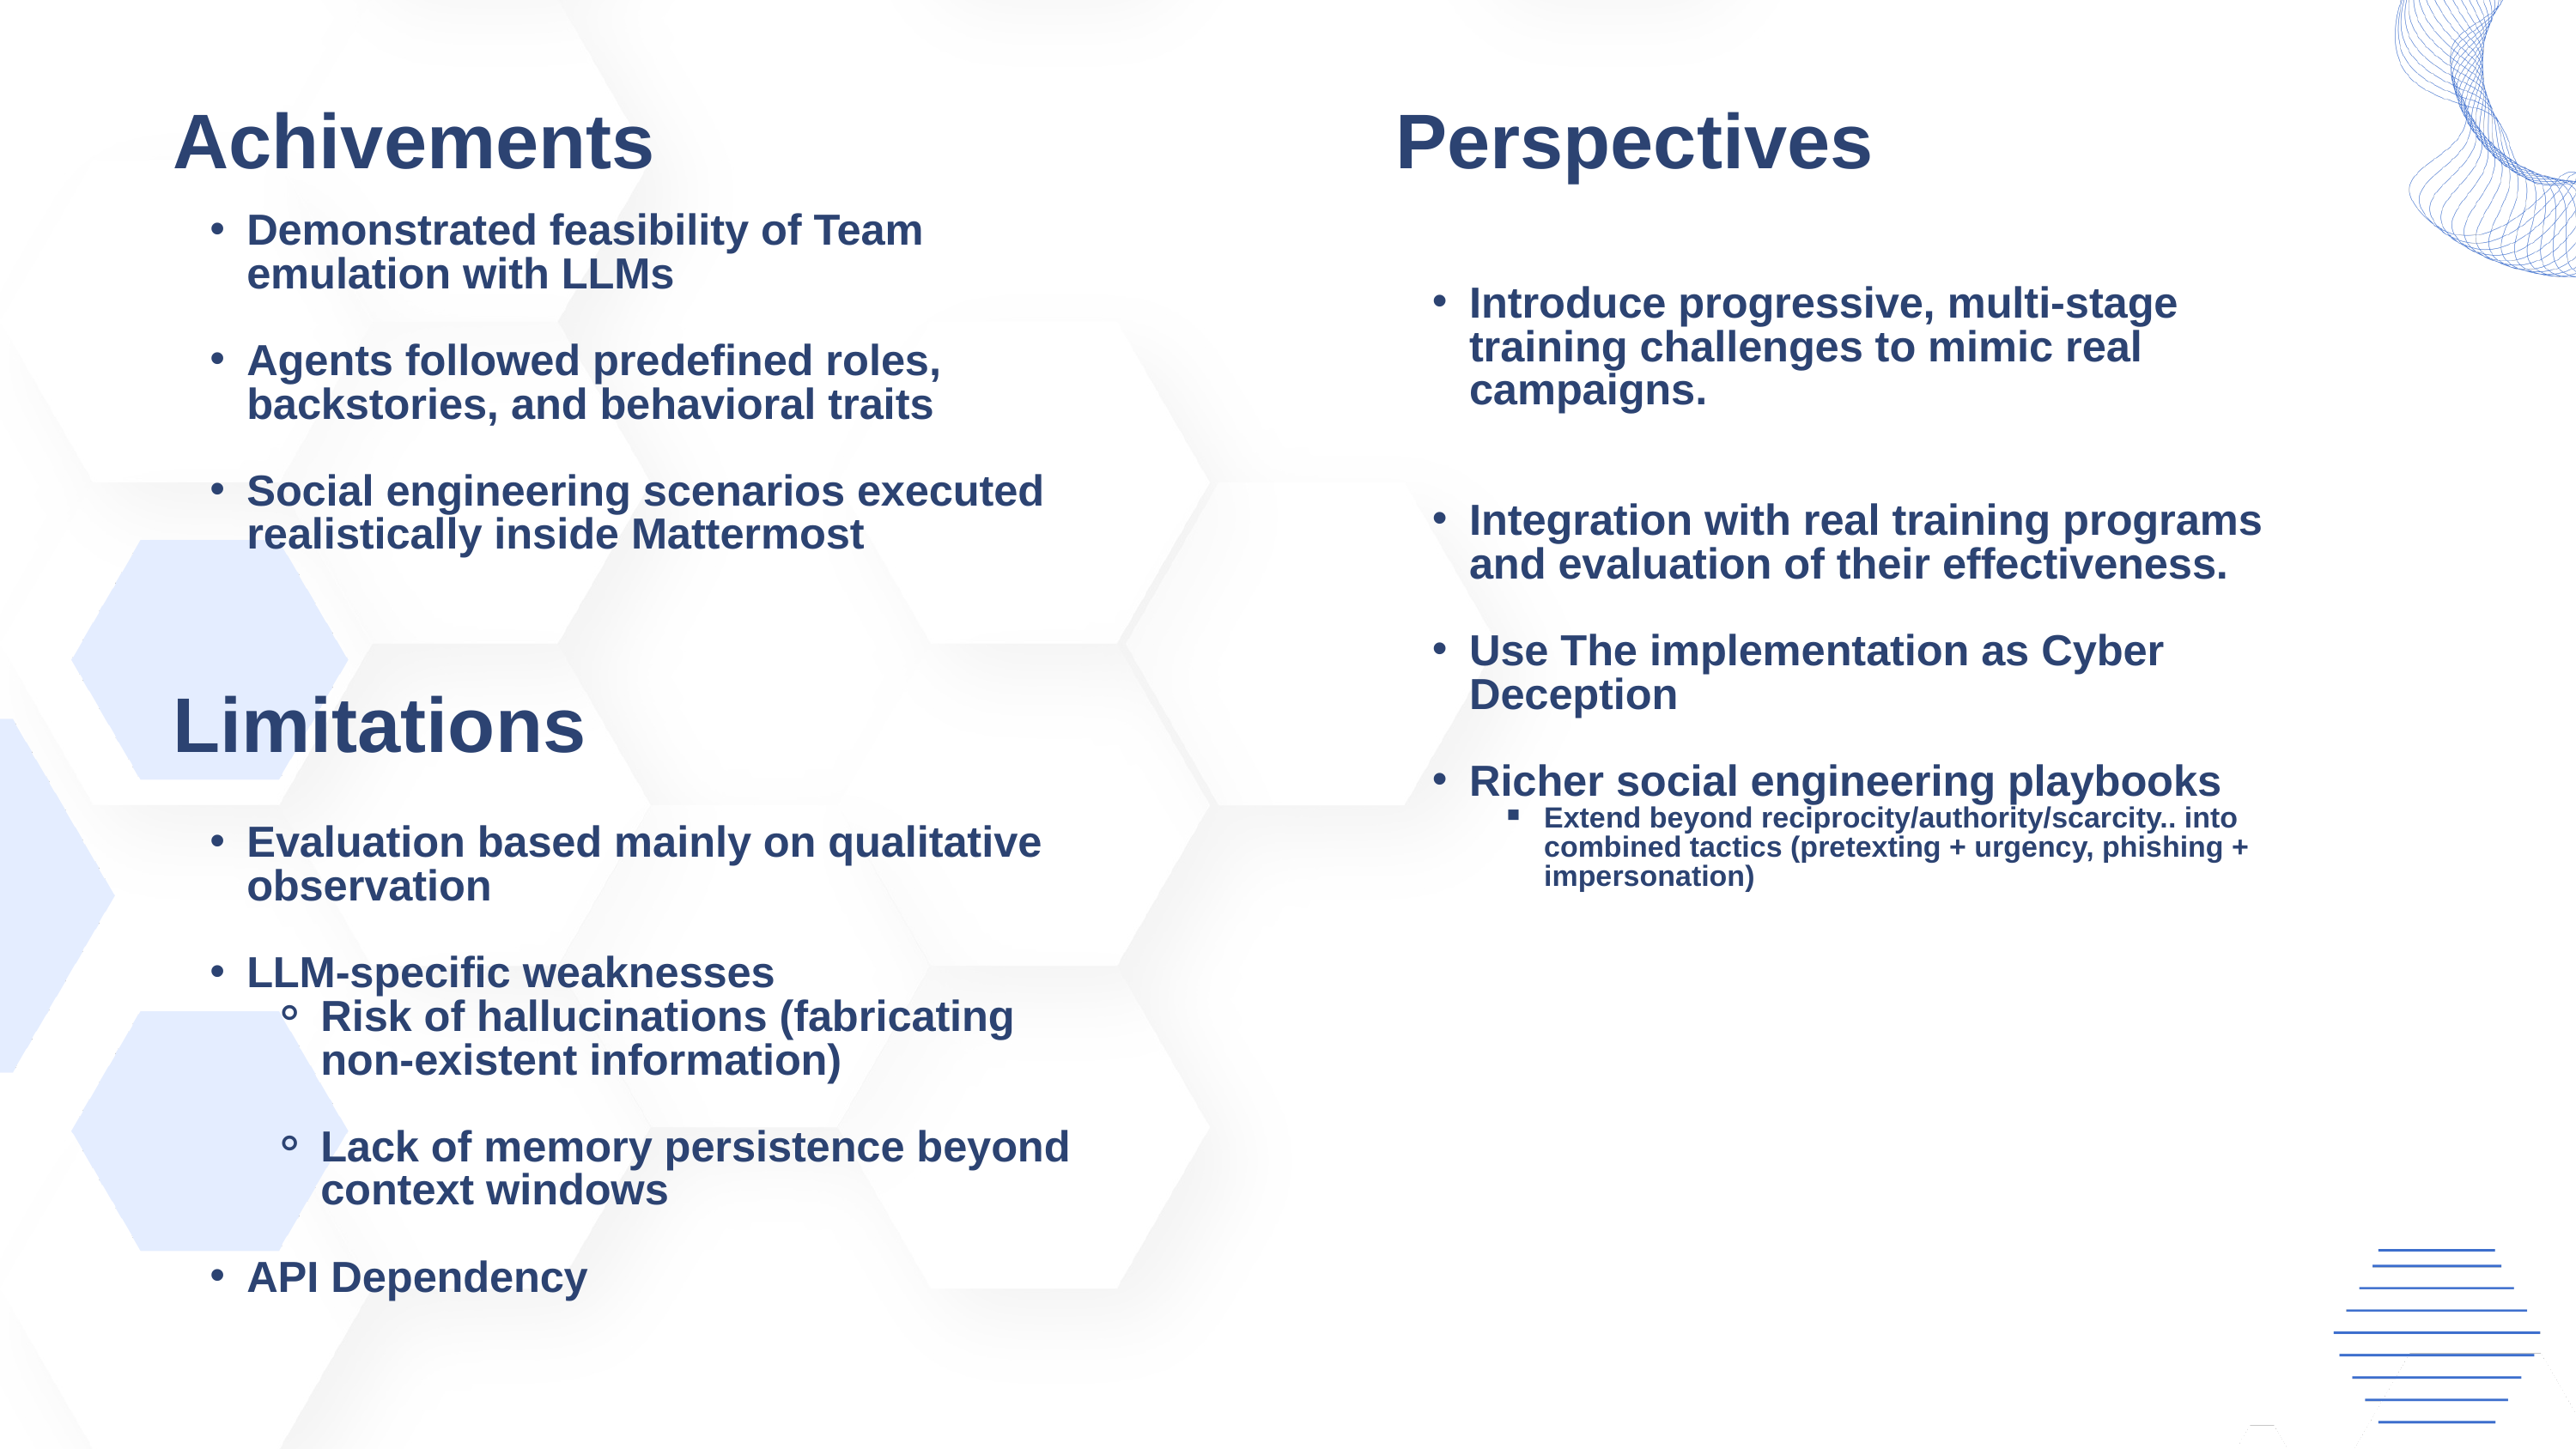

Achivements
Perspectives
Demonstrated feasibility of Team emulation with LLMs

Agents followed predefined roles, backstories, and behavioral traits

Social engineering scenarios executed realistically inside Mattermost
Introduce progressive, multi-stage training challenges to mimic real campaigns.

Integration with real training programs and evaluation of their effectiveness.

Use The implementation as Cyber Deception

Richer social engineering playbooks
Extend beyond reciprocity/authority/scarcity.. into combined tactics (pretexting + urgency, phishing + impersonation)

Limitations
Evaluation based mainly on qualitative observation

LLM-specific weaknesses
Risk of hallucinations (fabricating non-existent information)

Lack of memory persistence beyond context windows

API Dependency